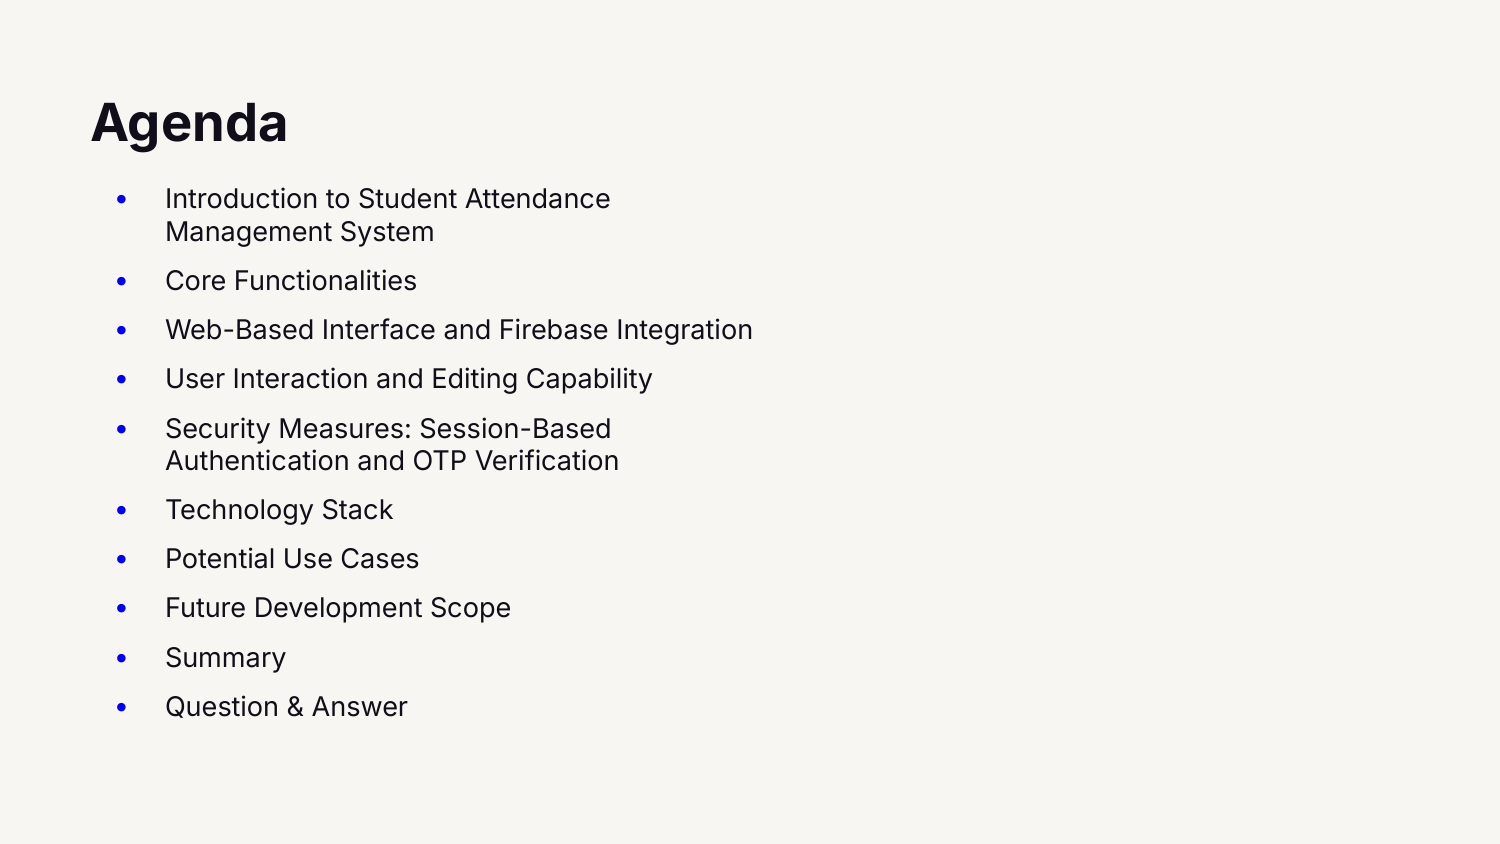

# Agenda
Introduction to Student Attendance Management System
Core Functionalities
Web-Based Interface and Firebase Integration
User Interaction and Editing Capability
Security Measures: Session-Based Authentication and OTP Verification
Technology Stack
Potential Use Cases
Future Development Scope
Summary
Question & Answer